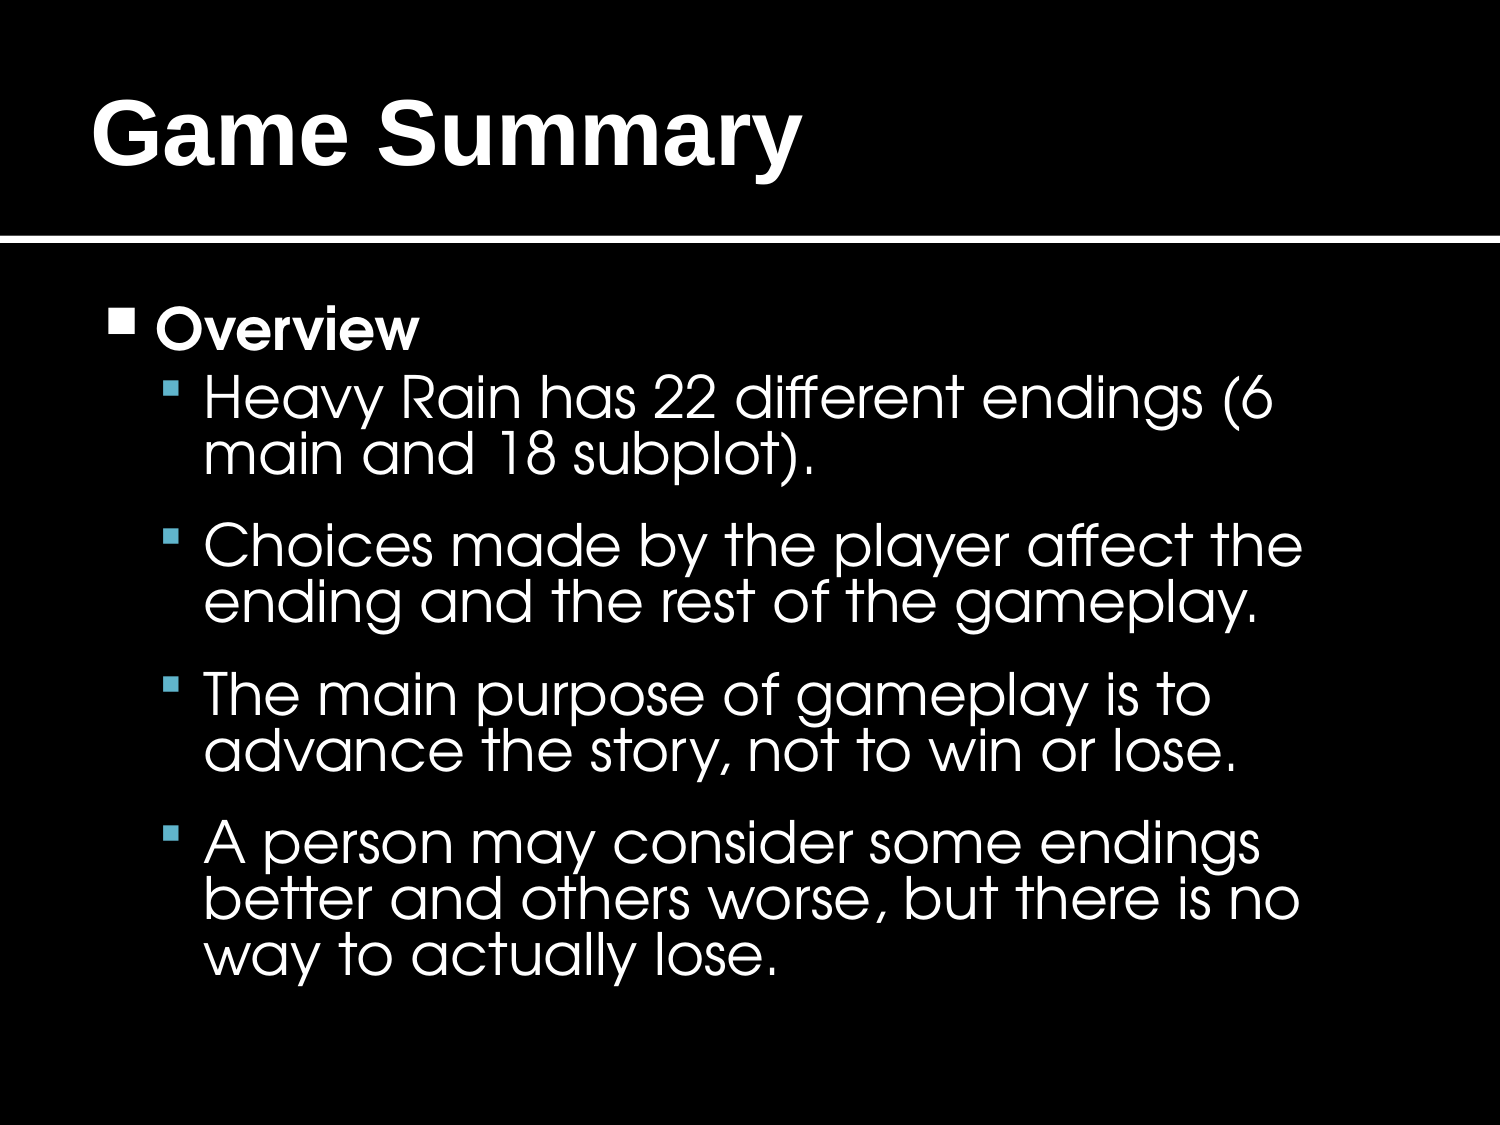

# Game Summary
Overview
Heavy Rain has 22 different endings (6 main and 18 subplot).
Choices made by the player affect the ending and the rest of the gameplay.
The main purpose of gameplay is to advance the story, not to win or lose.
A person may consider some endings better and others worse, but there is no way to actually lose.